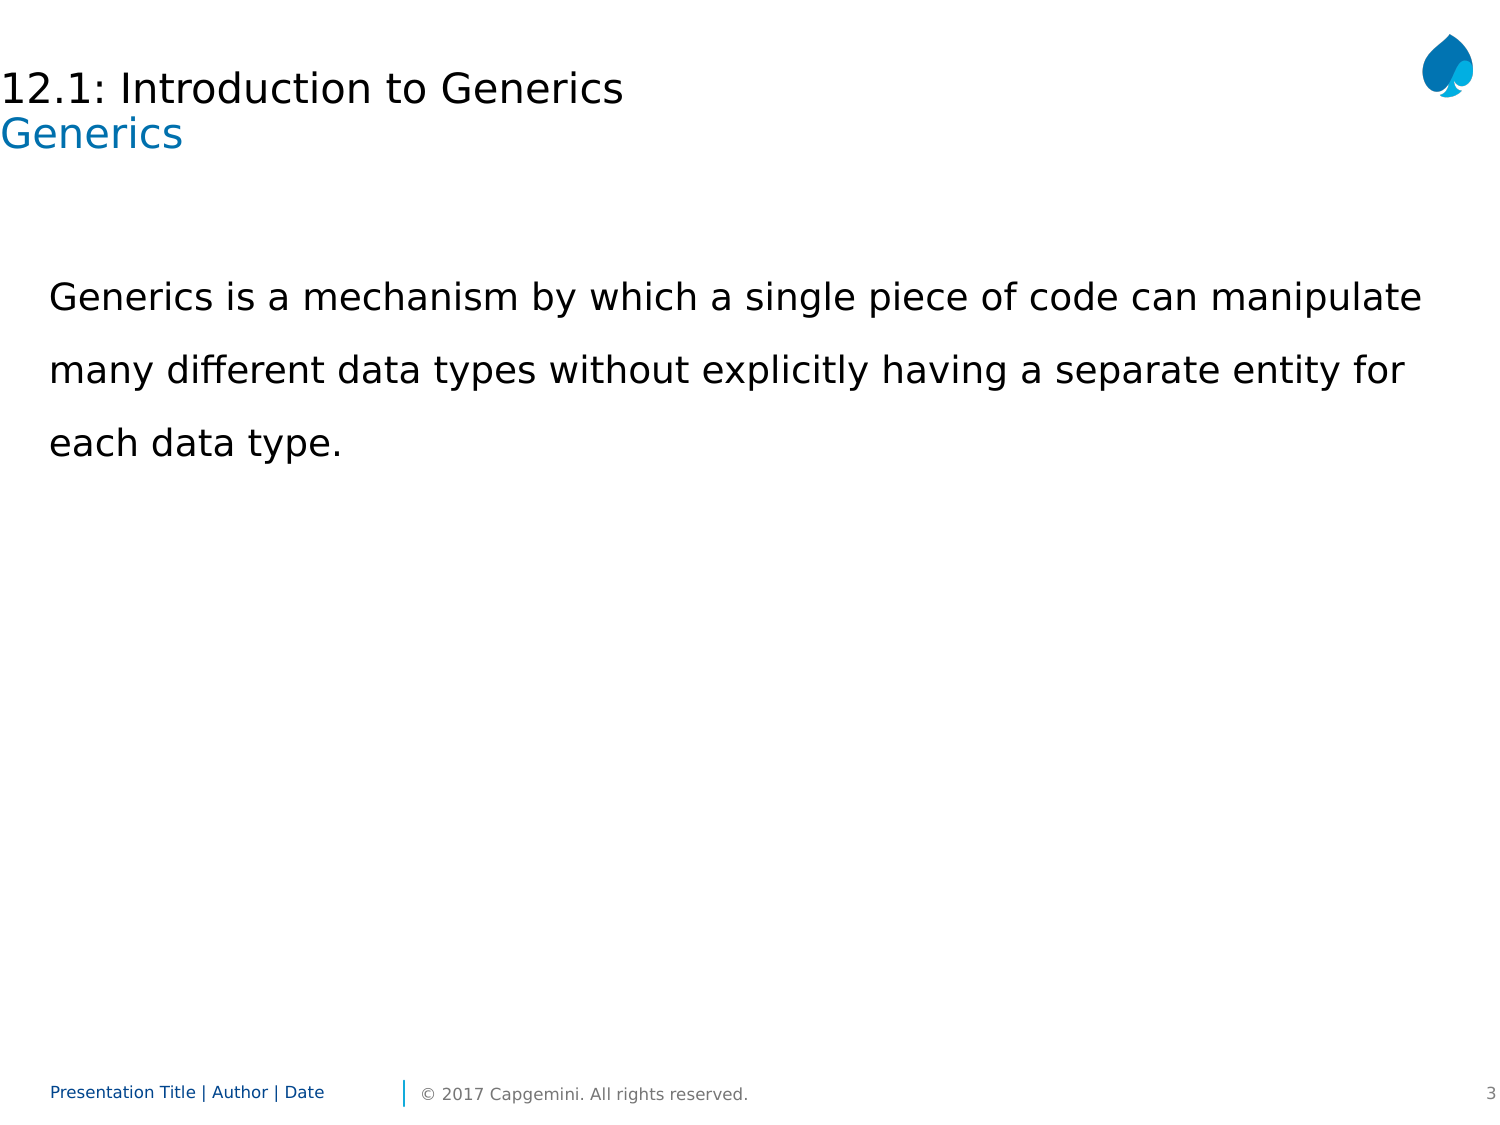

12.1: Introduction to Generics
Generics
Generics is a mechanism by which a single piece of code can manipulate many different data types without explicitly having a separate entity for each data type.